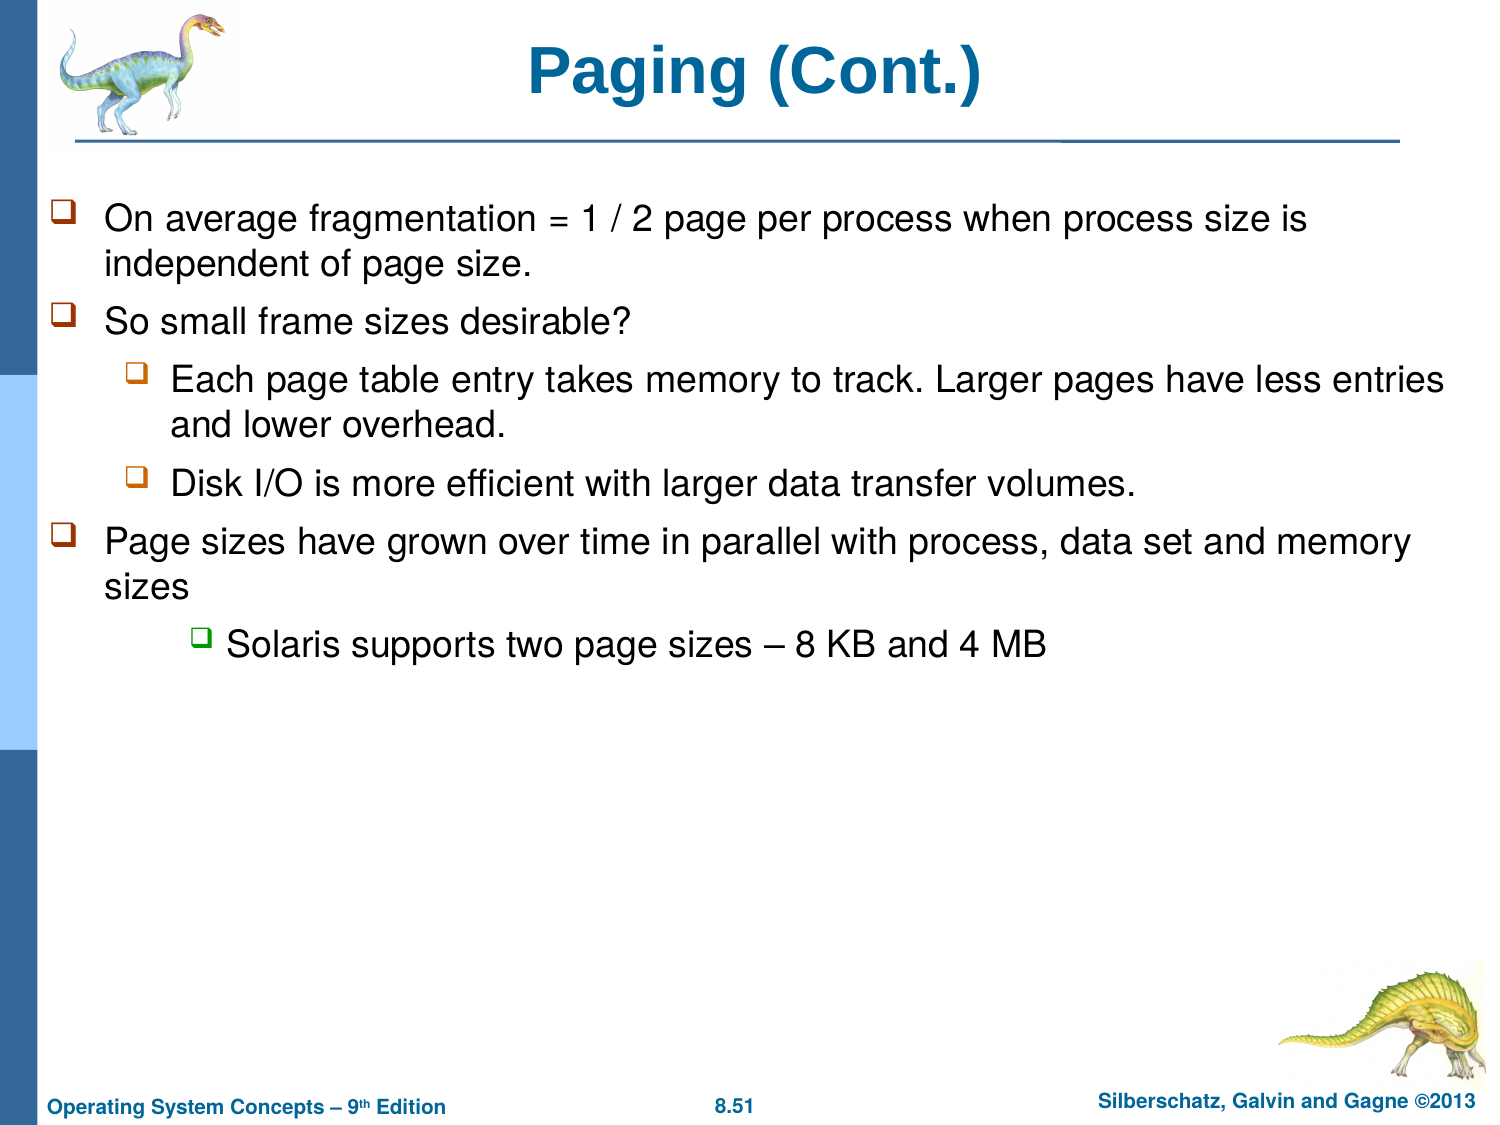

# Paging (Cont.)
On average fragmentation = 1 / 2 page per process when process size is independent of page size.
So small frame sizes desirable?
Each page table entry takes memory to track. Larger pages have less entries and lower overhead.
Disk I/O is more efficient with larger data transfer volumes.
Page sizes have grown over time in parallel with process, data set and memory sizes
Solaris supports two page sizes – 8 KB and 4 MB